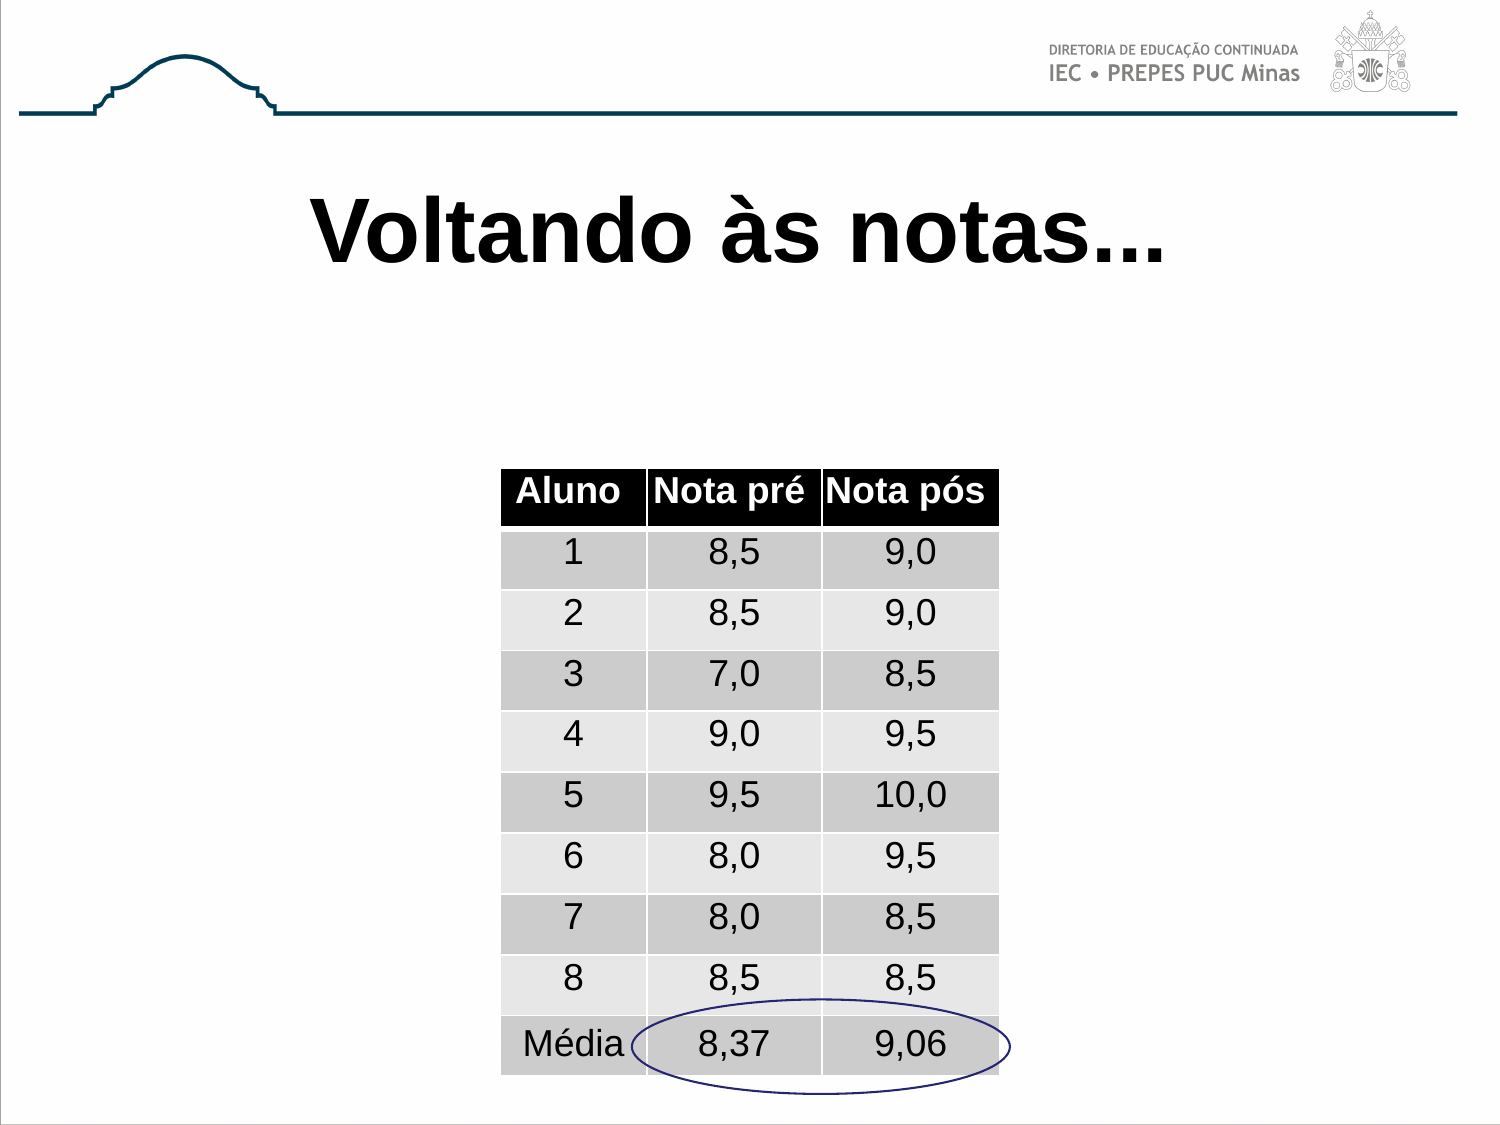

# Voltando às notas...
| Aluno | Nota pré | Nota pós |
| --- | --- | --- |
| 1 | 8,5 | 9,0 |
| 2 | 8,5 | 9,0 |
| 3 | 7,0 | 8,5 |
| 4 | 9,0 | 9,5 |
| 5 | 9,5 | 10,0 |
| 6 | 8,0 | 9,5 |
| 7 | 8,0 | 8,5 |
| 8 | 8,5 | 8,5 |
| Média | 8,37 | 9,06 |